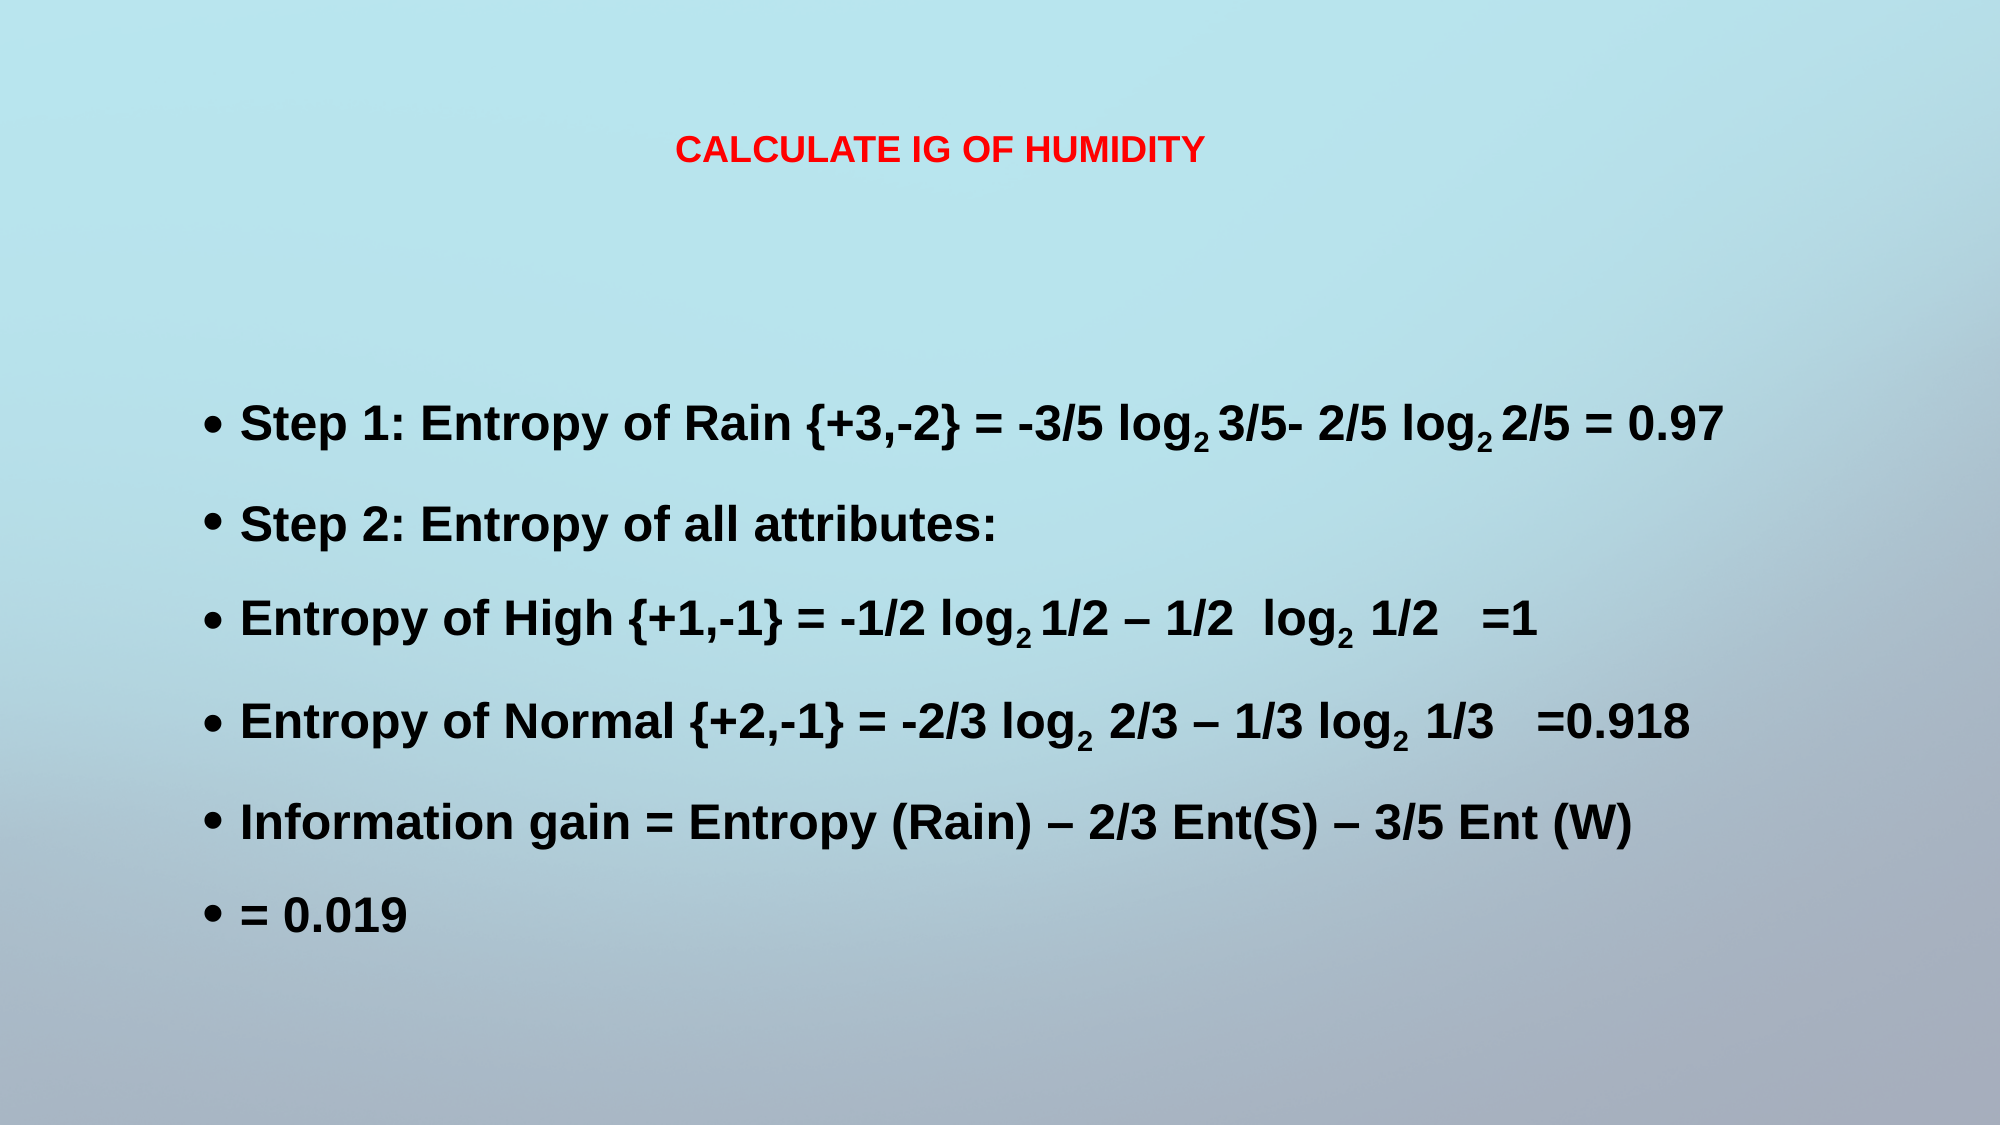

CALCULATE IG OF HUMIDITY

Step 1: Entropy of Rain {+3,-2} = -3/5 log2 3/5- 2/5 log2 2/5 = 0.97
Step 2: Entropy of all attributes:
Entropy of High {+1,-1} = -1/2 log2 1/2 – 1/2  log2  1/2   =1
Entropy of Normal {+2,-1} = -2/3 log2  2/3 – 1/3 log2  1/3   =0.918
Information gain = Entropy (Rain) – 2/3 Ent(S) – 3/5 Ent (W)
= 0.019

19